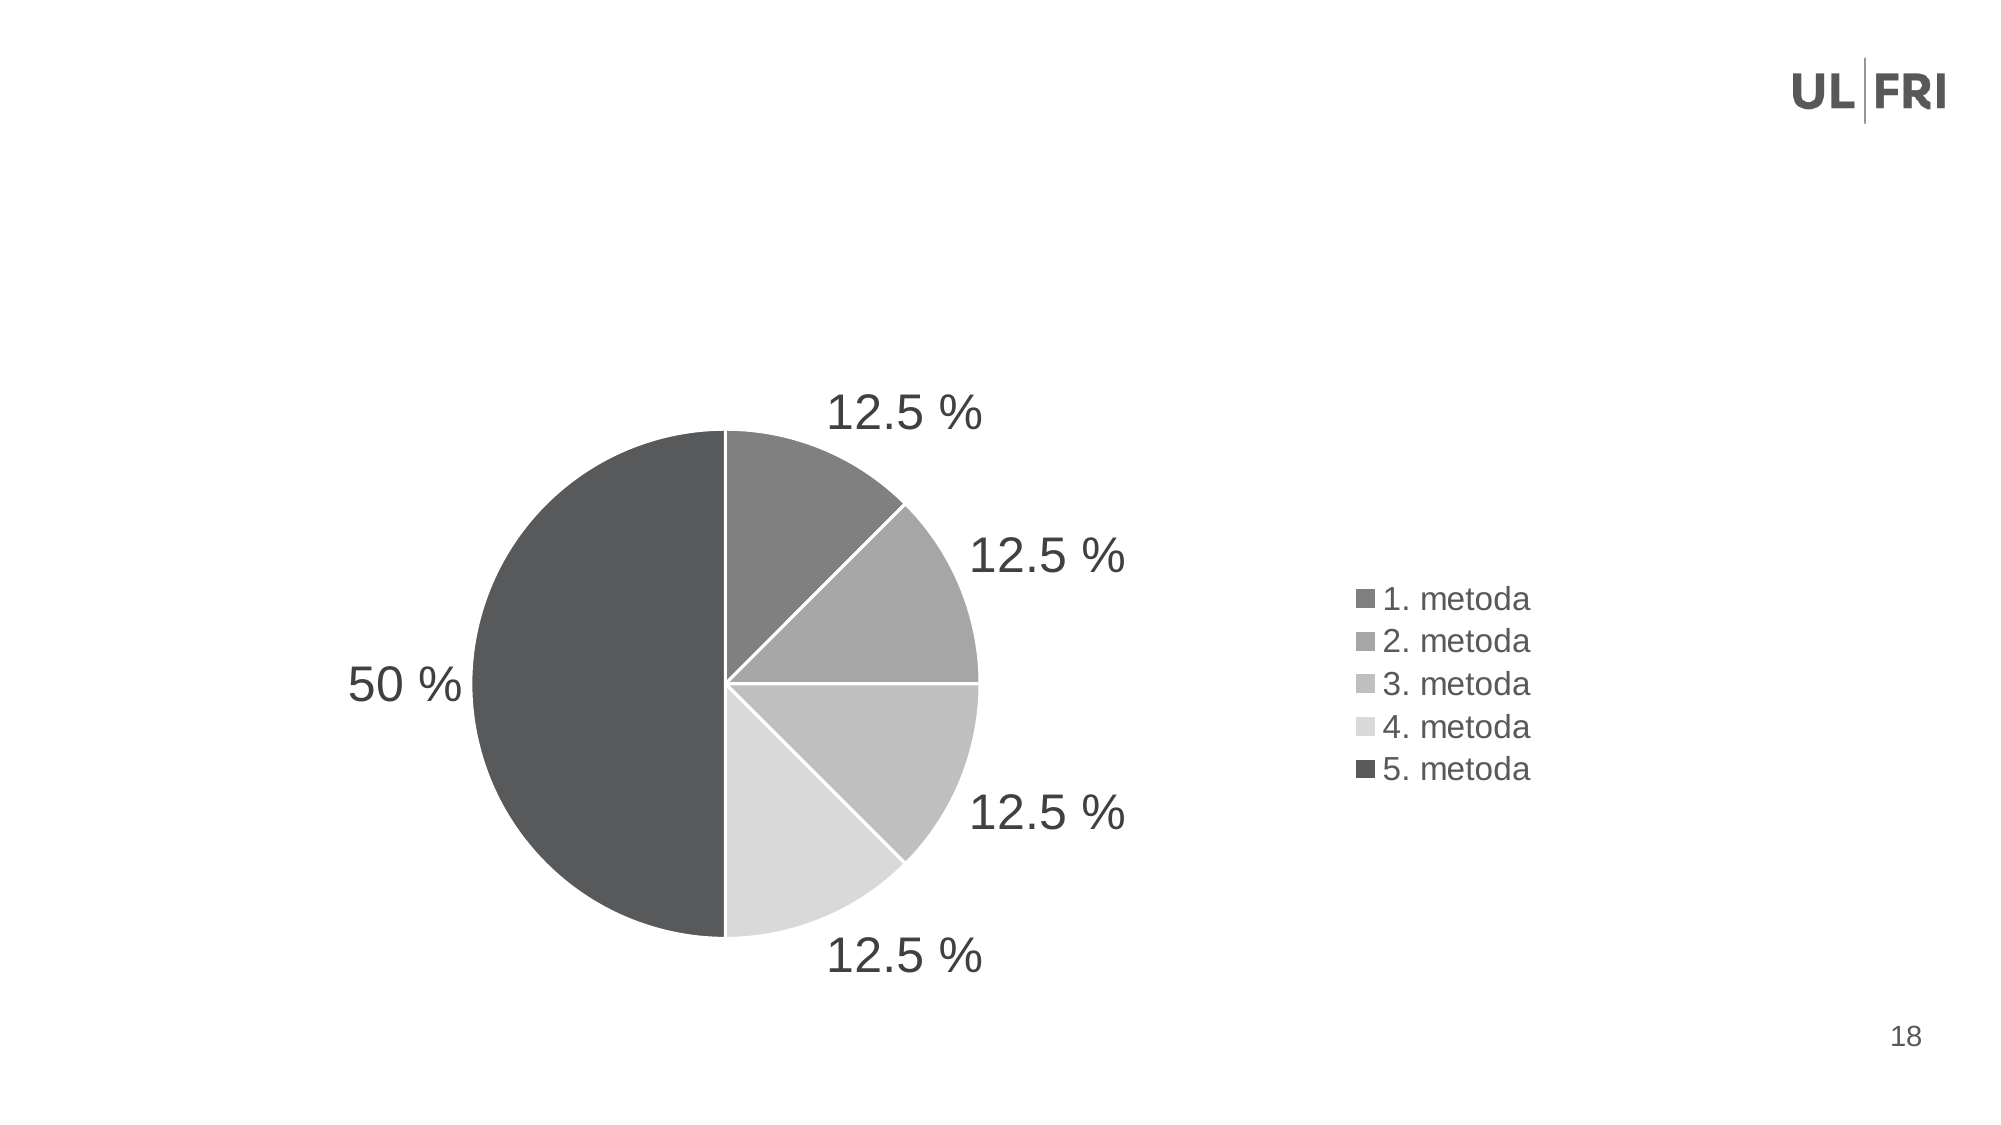

#

### Chart

| Category | Prodaja |
|---|---|
| 1. metoda | 12.5 |
| 2. metoda | 12.5 |
| 3. metoda | 12.5 |
| 4. metoda | 12.5 |
| 5. metoda | 50.0 |
18